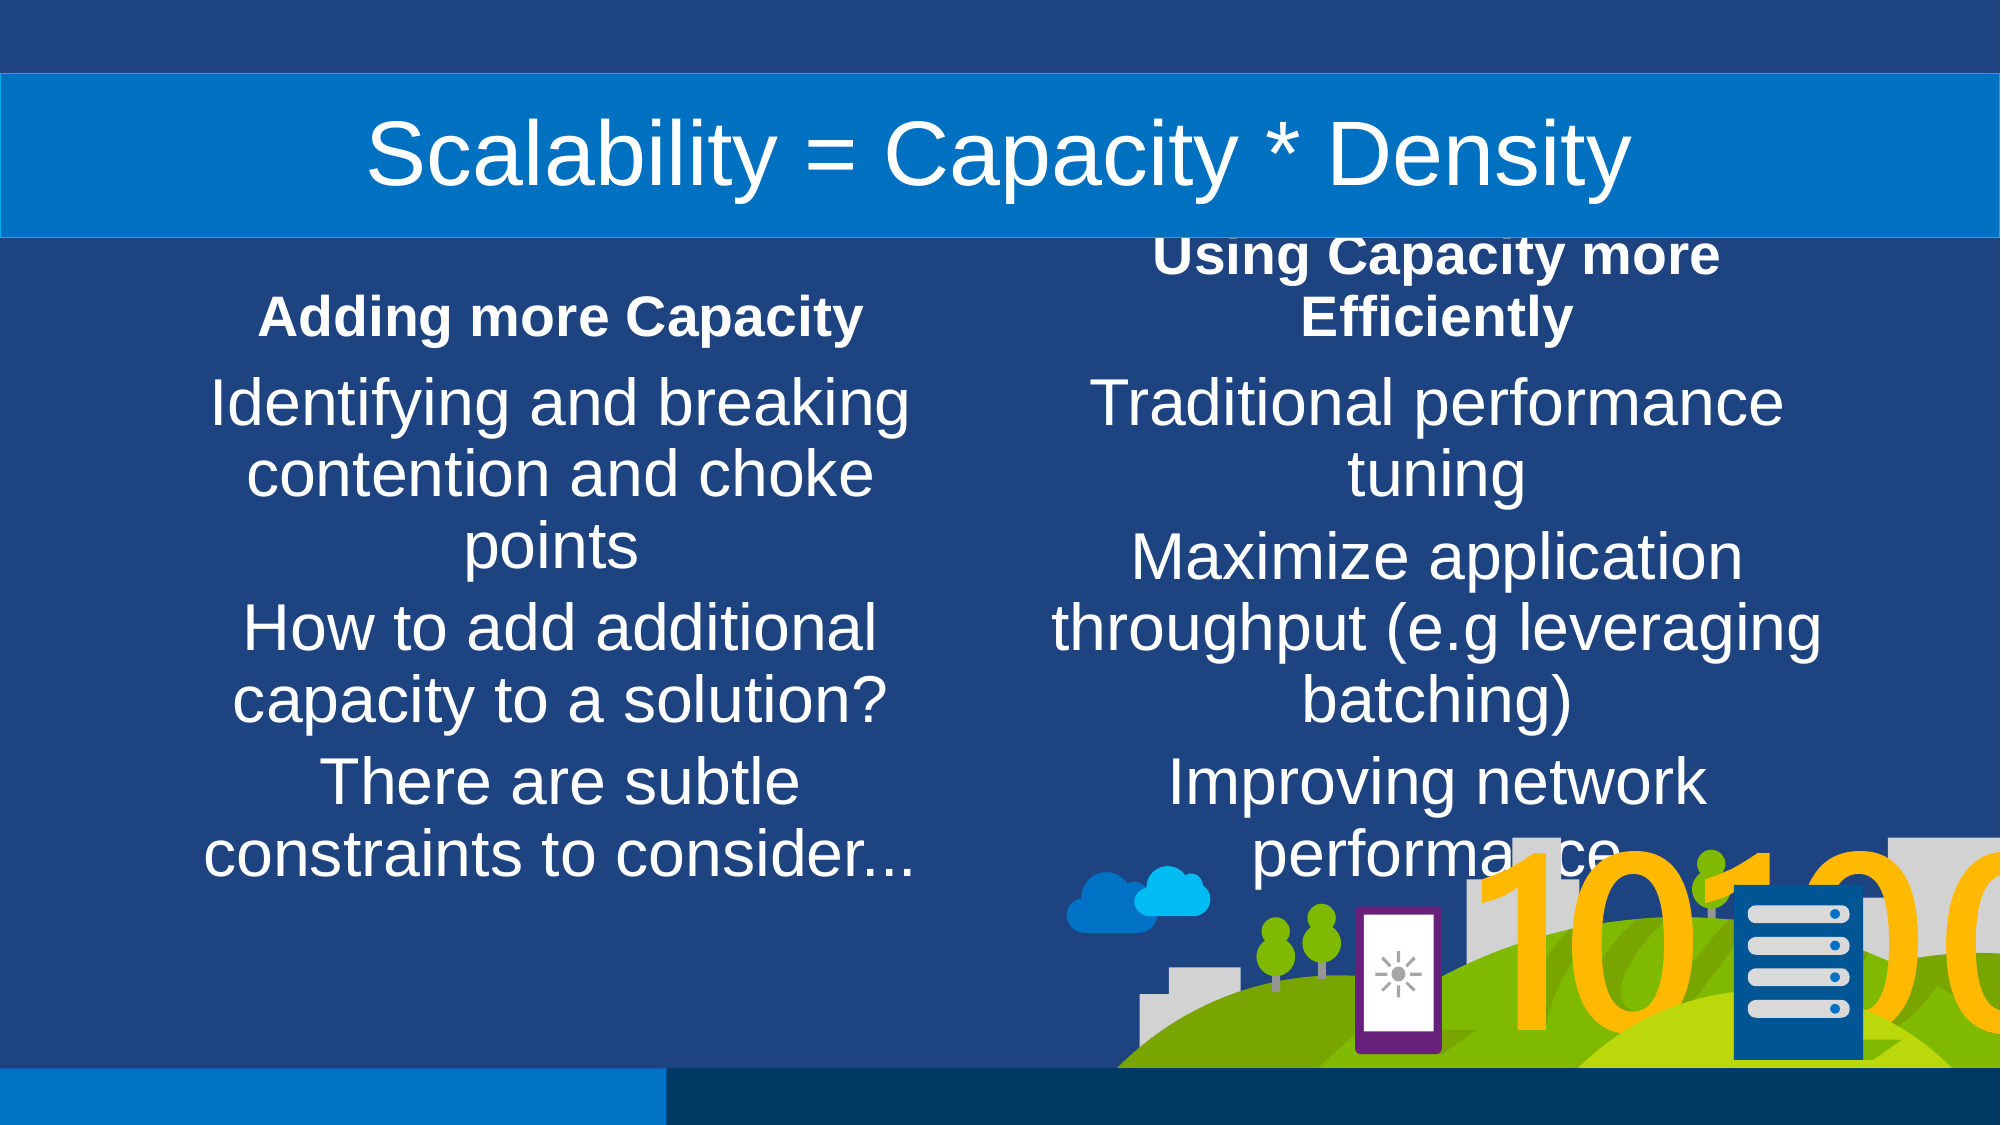

Scalability = Capacity * Density
Adding more Capacity
Using Capacity more Efficiently
Identifying and breaking contention and choke points
How to add additional capacity to a solution?
There are subtle constraints to consider...
Traditional performance tuning
Maximize application throughput (e.g leveraging batching)
Improving network performance